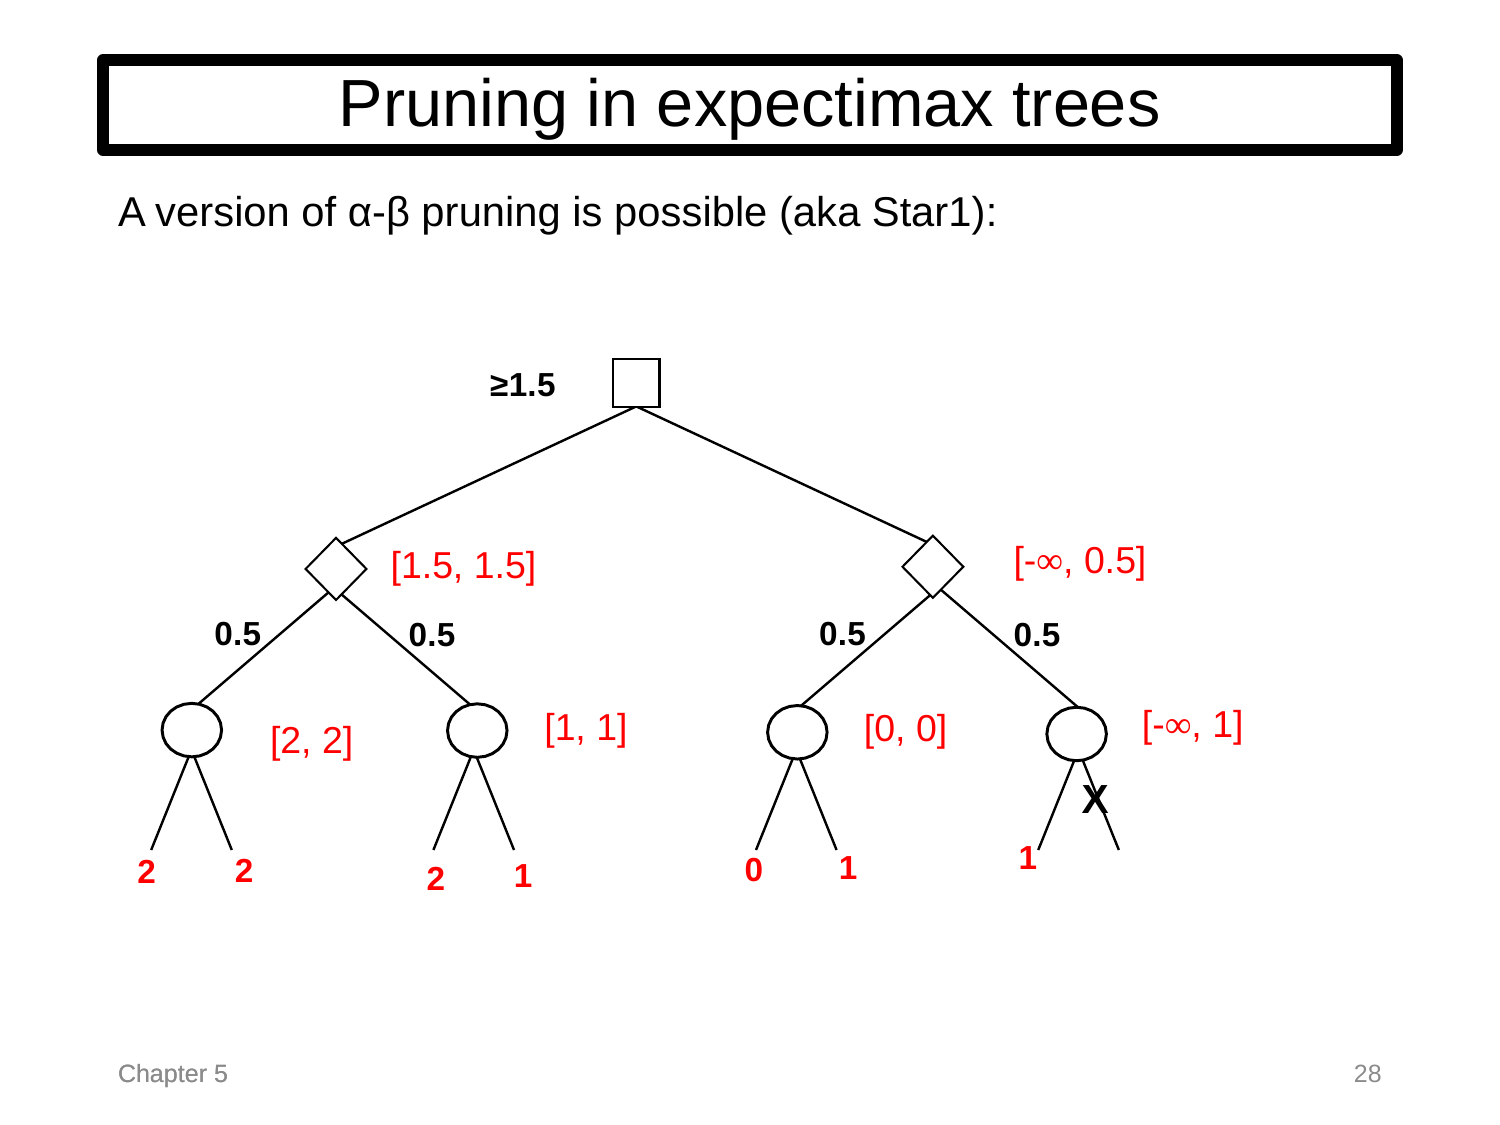

# Pruning in expectimax trees
A version of α-β pruning is possible (aka Star1):

≥1.5

[-∞,+∞]
[-∞, 0.5]
[-∞,+∞]
[1.5, 1.5]

[-∞, 2]

0.5
0.5
0.5
0.5
[-∞, 2]
[-∞,+∞]
[-∞,+∞]
[-∞, 0]
[-∞,+∞]
[-∞,+∞]
[-∞, 1]
[1, 1]
[0, 0]

[-∞, 2]

[2, 2]

X

1
1
0
2
2
1
2
28